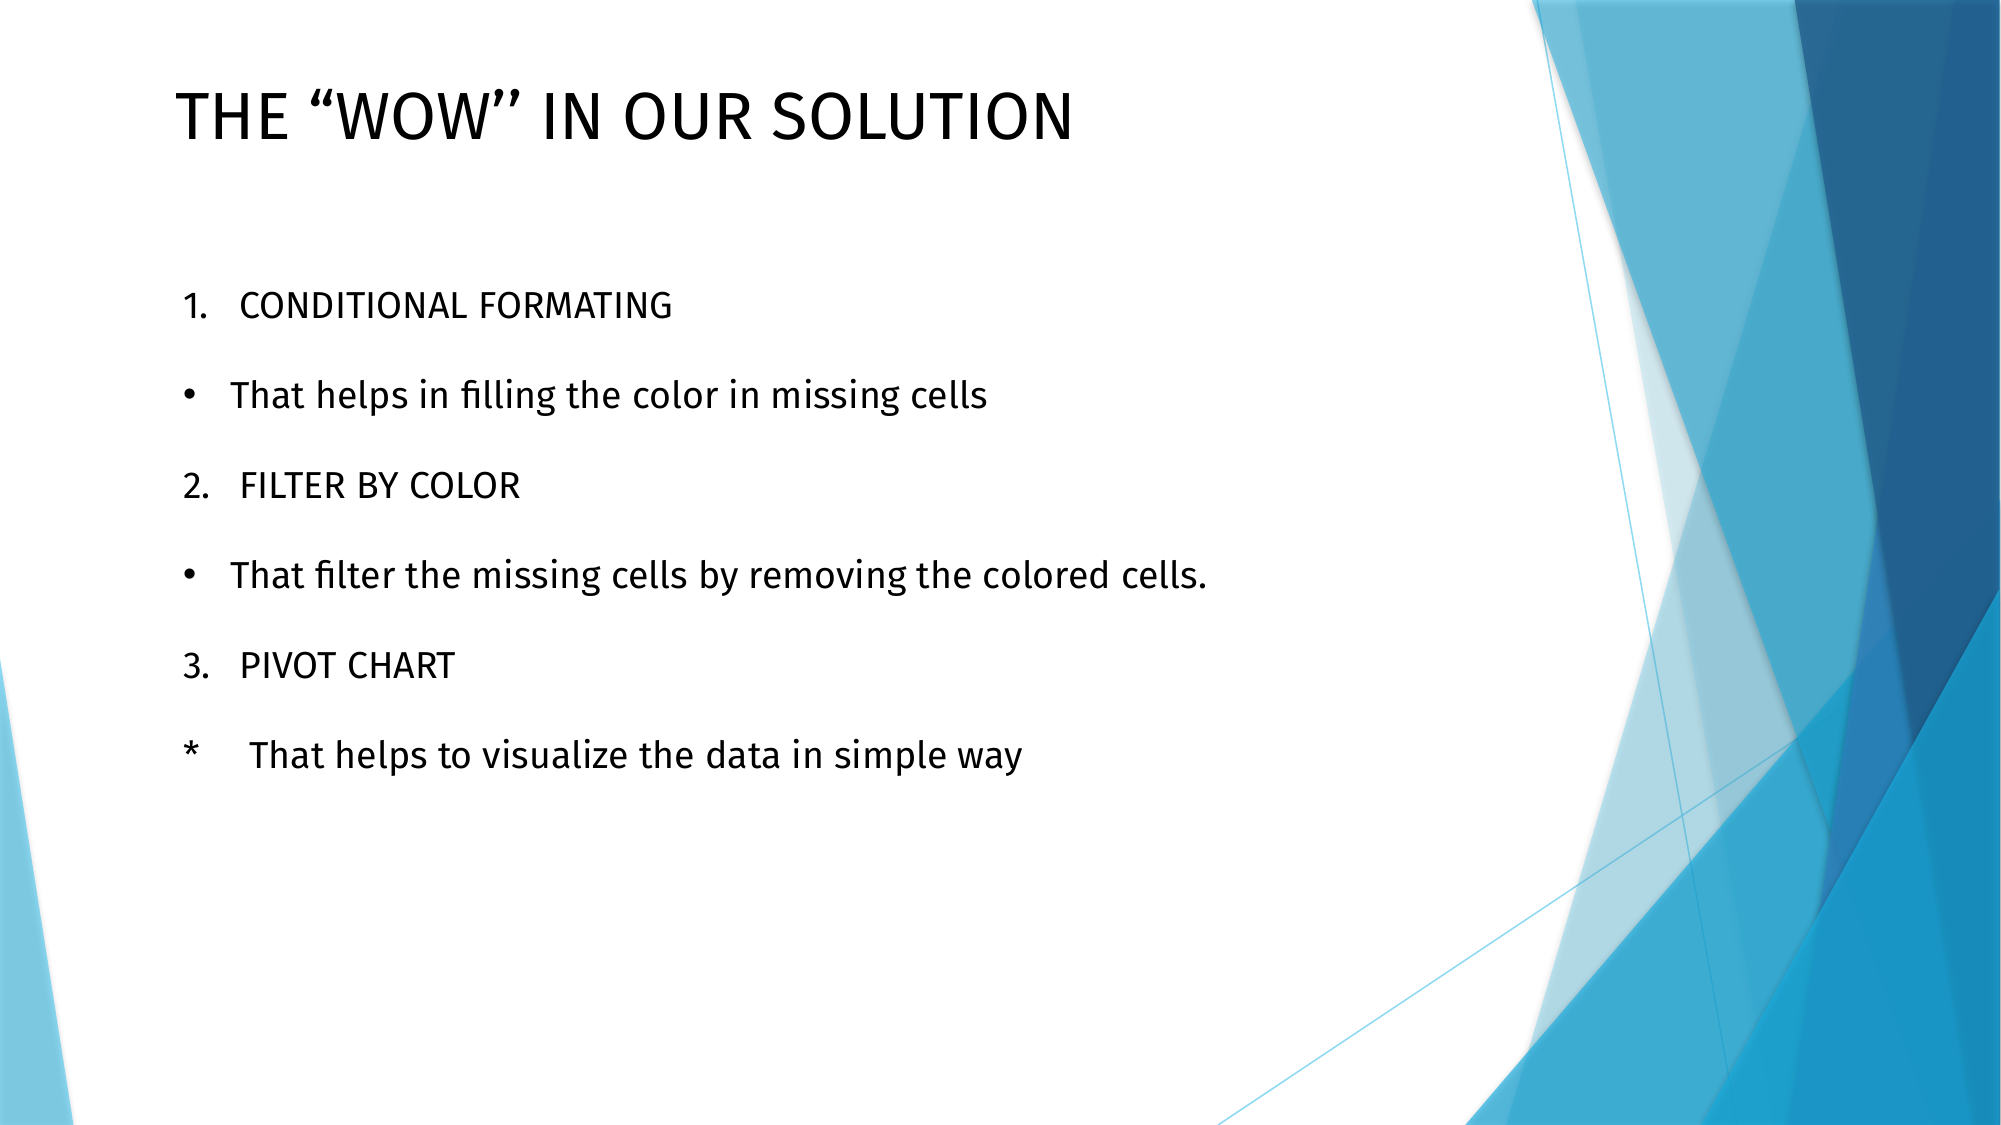

THE “WOW’’ IN OUR SOLUTION
CONDITIONAL FORMATING

That helps in filling the color in missing cells

FILTER BY COLOR

That filter the missing cells by removing the colored cells.

PIVOT CHART

*     That helps to visualize the data in simple way